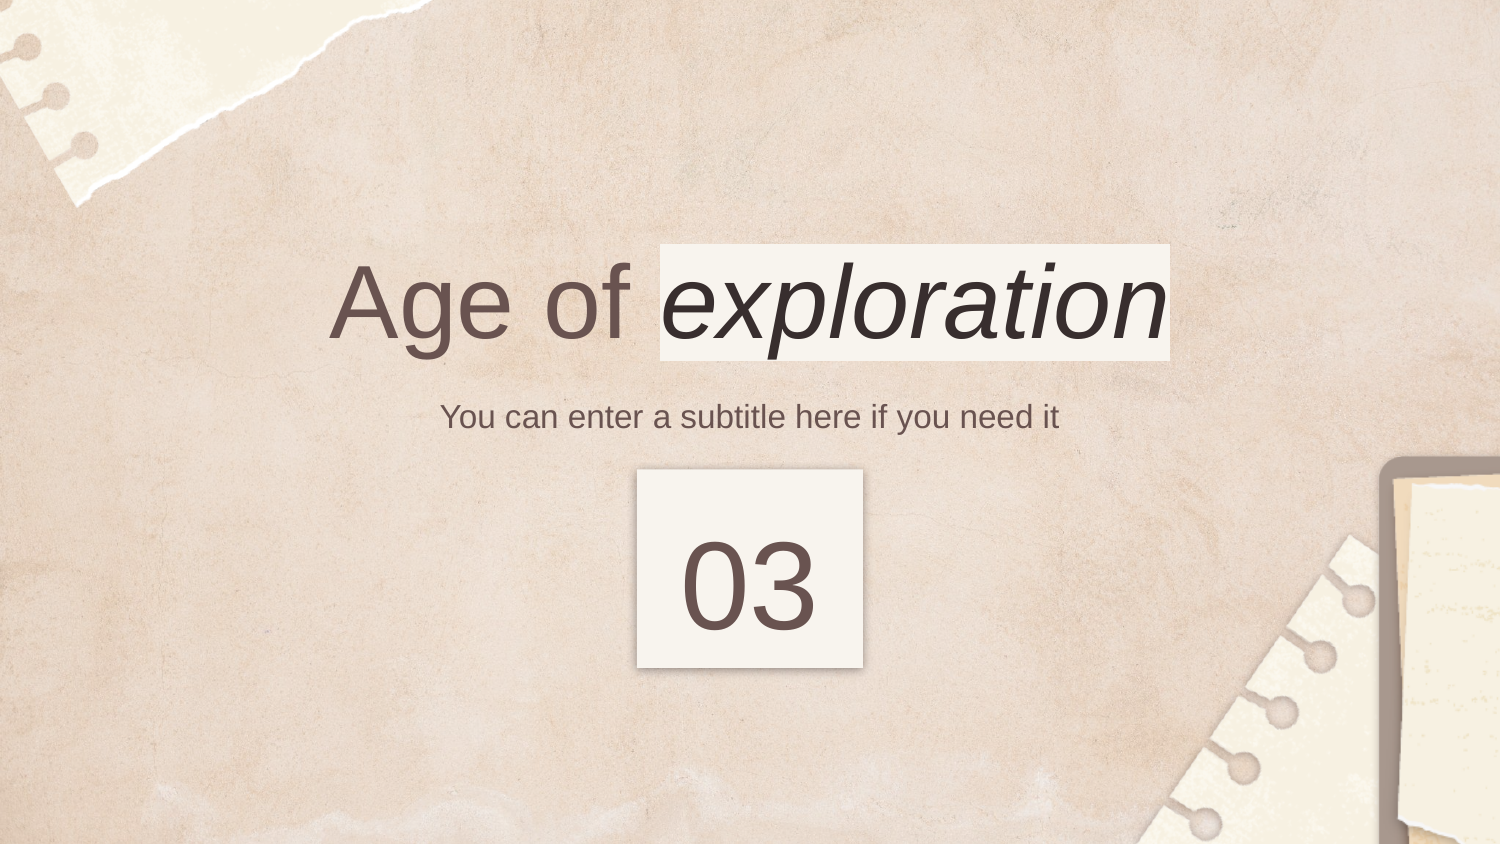

# Age of exploration
You can enter a subtitle here if you need it
03